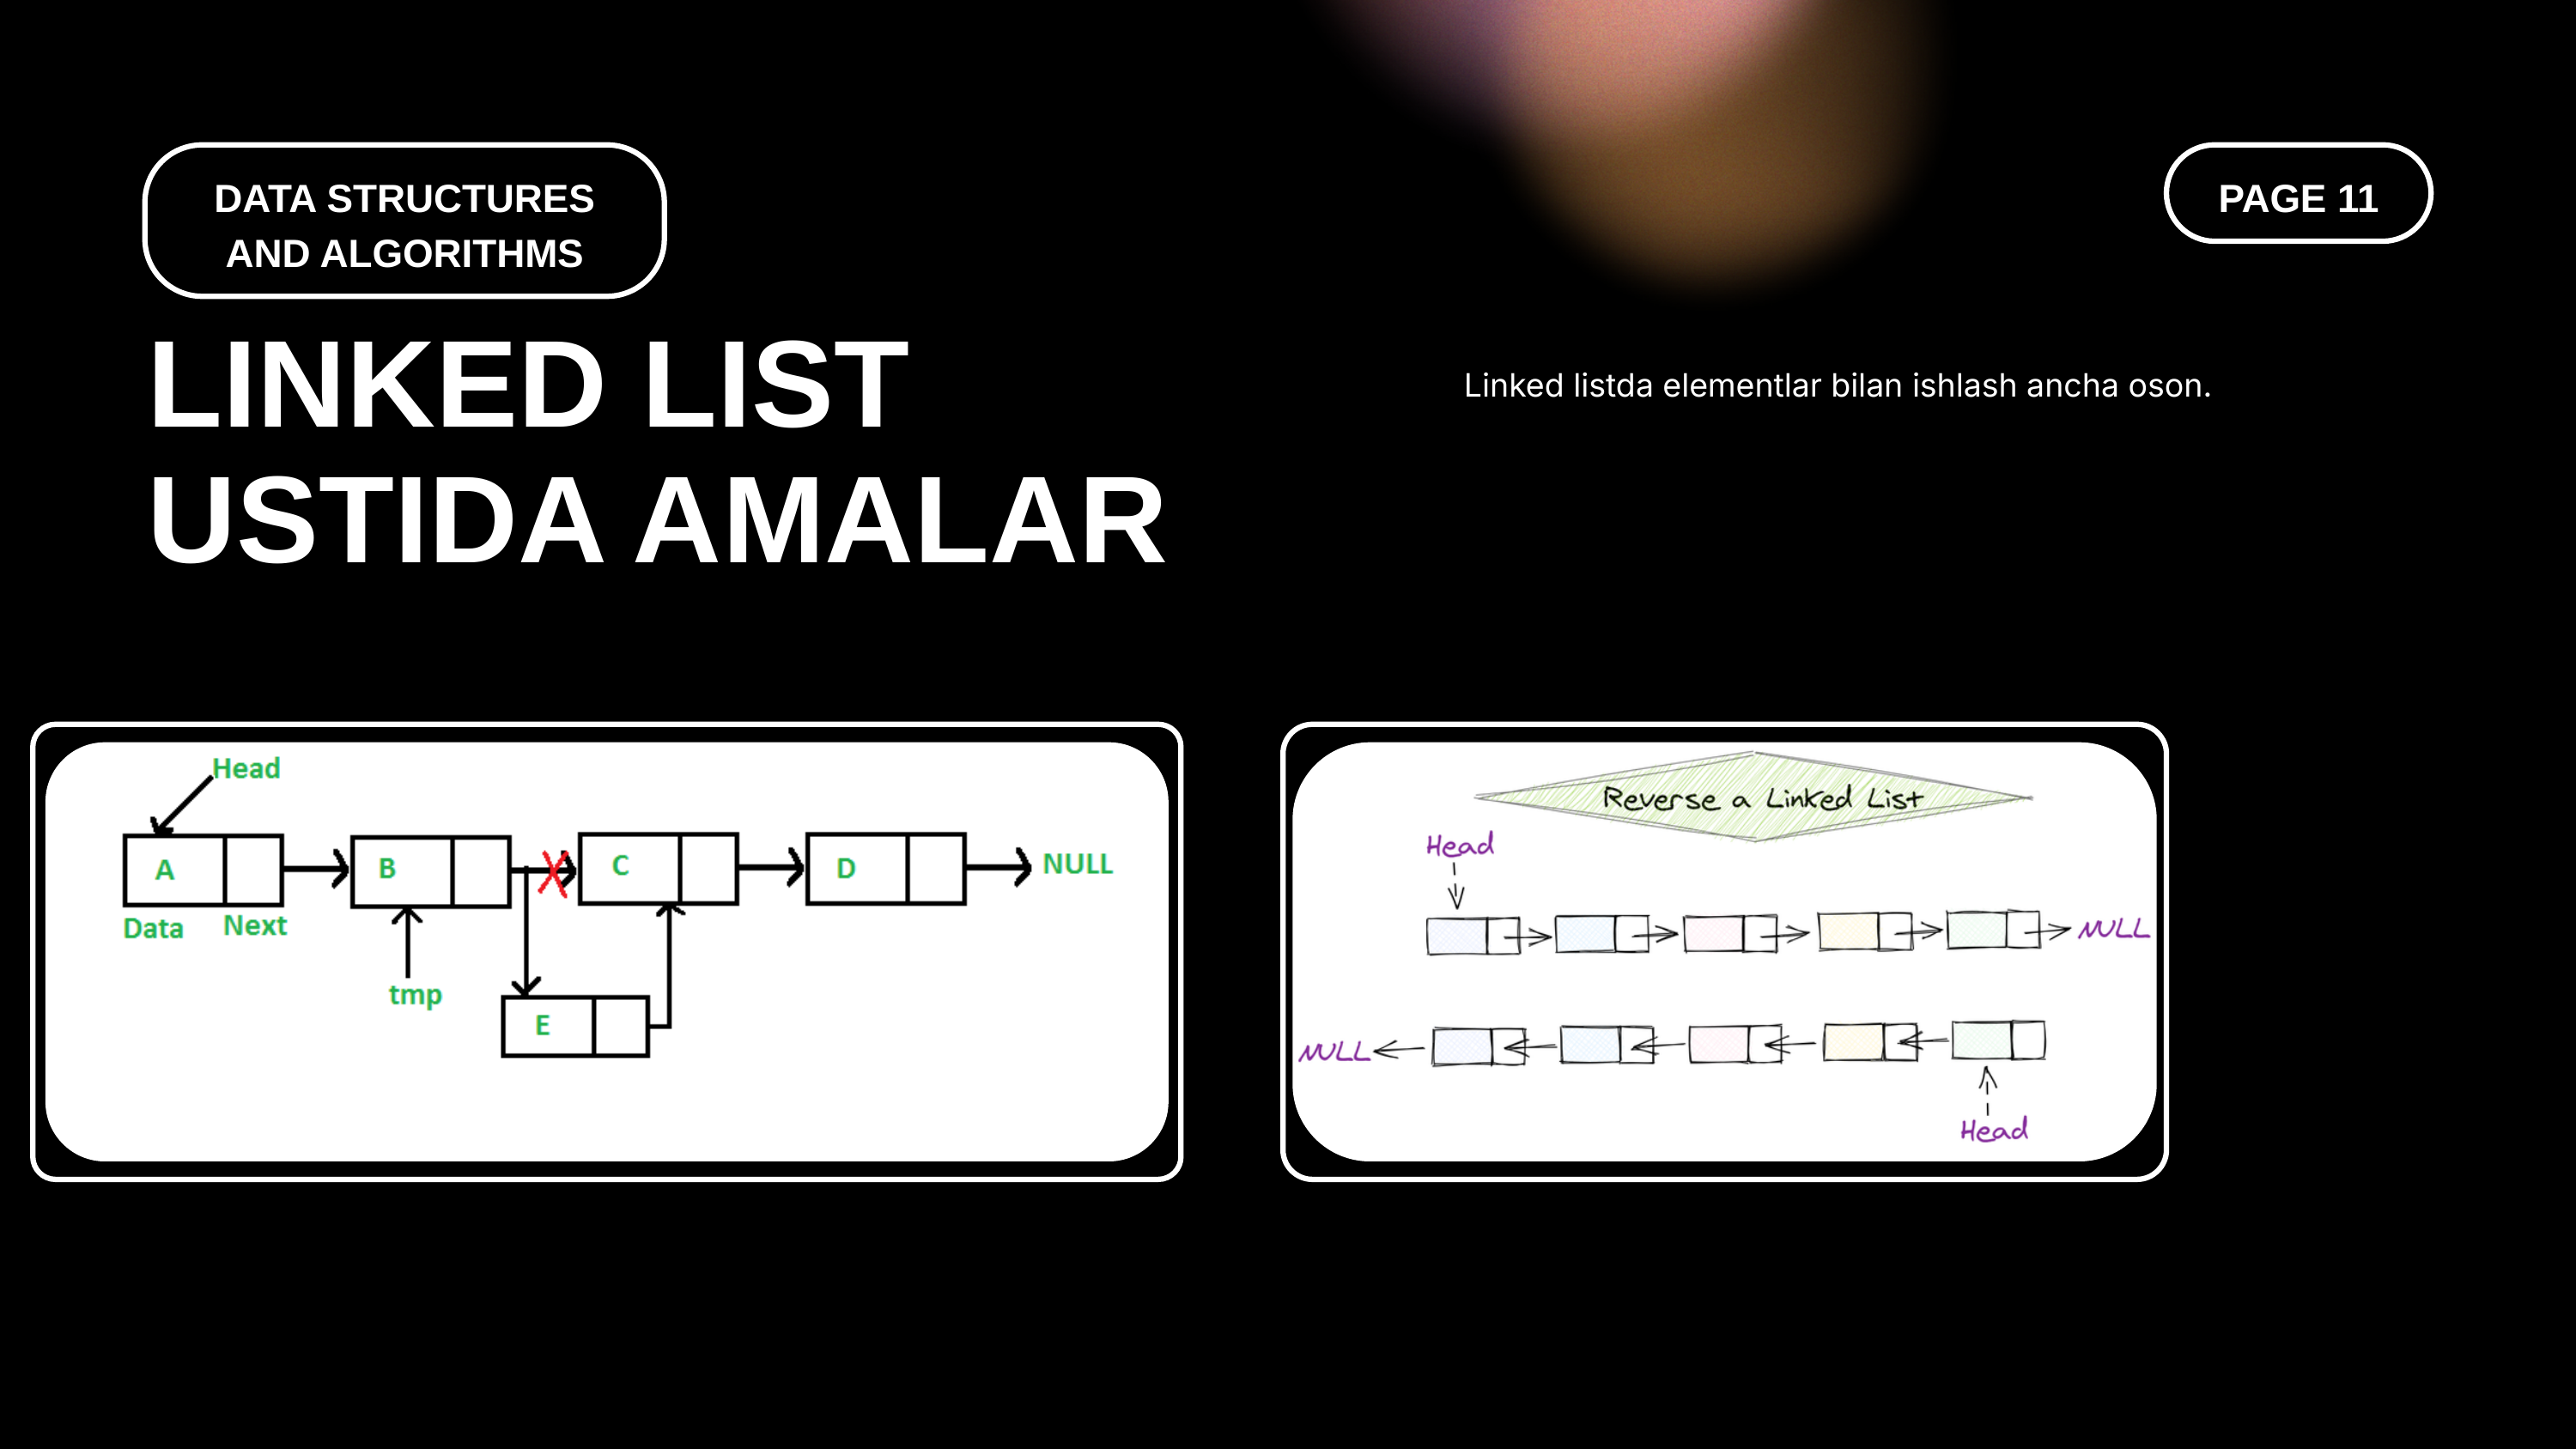

DATA STRUCTURES AND ALGORITHMS

PAGE 11
LINKED LIST USTIDA AMALAR
Linked listda elementlar bilan ishlash ancha oson.